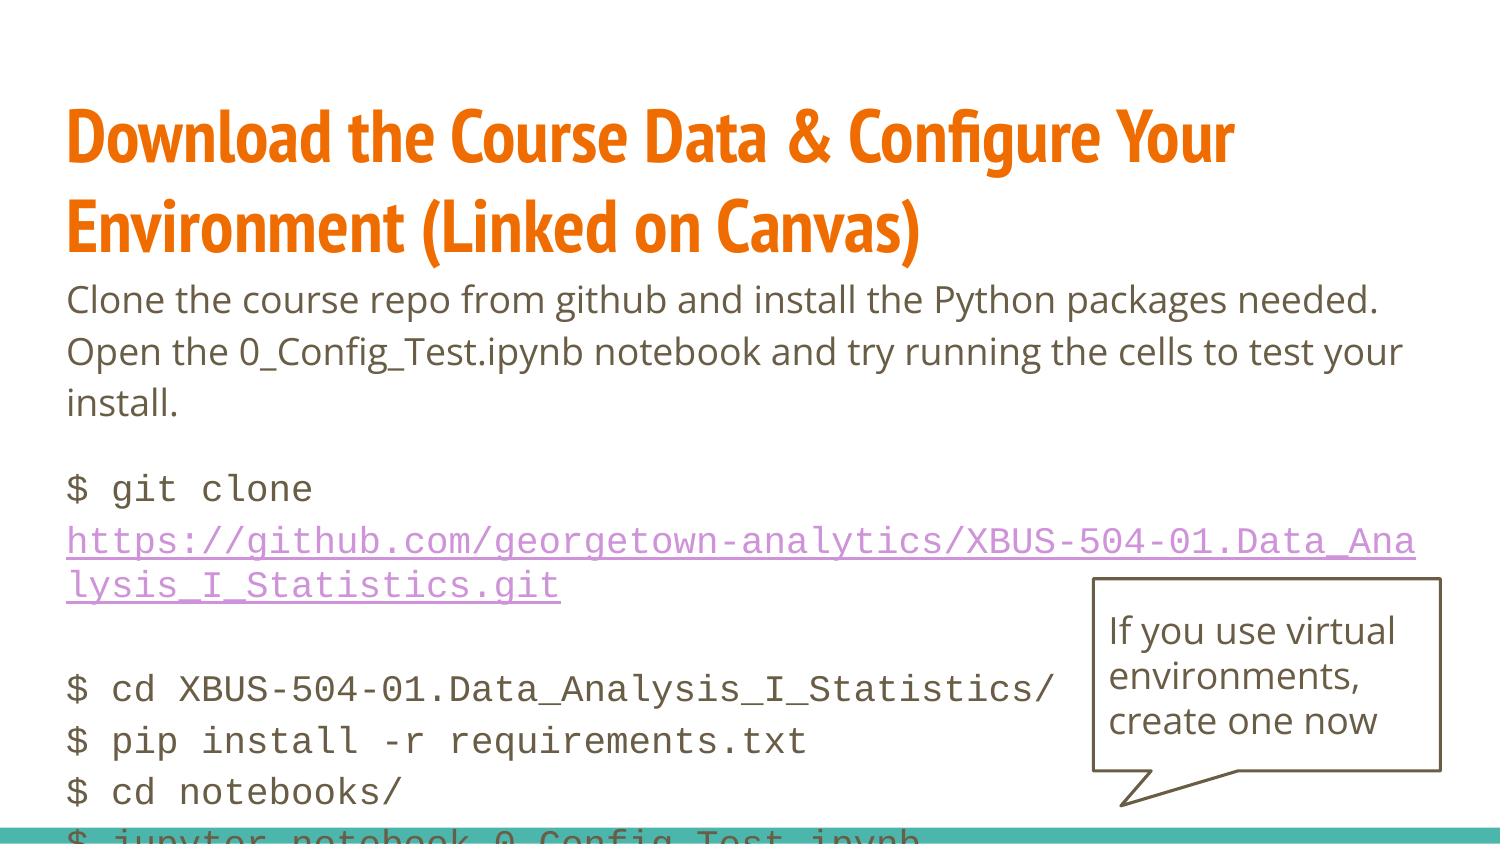

# Download the Course Data & Configure Your Environment (Linked on Canvas)
Clone the course repo from github and install the Python packages needed. Open the 0_Config_Test.ipynb notebook and try running the cells to test your install.
$ git clone https://github.com/georgetown-analytics/XBUS-504-01.Data_Analysis_I_Statistics.git
$ cd XBUS-504-01.Data_Analysis_I_Statistics/
$ pip install -r requirements.txt
$ cd notebooks/
$ jupyter notebook 0_Config_Test.ipynb
If you use virtual environments, create one now